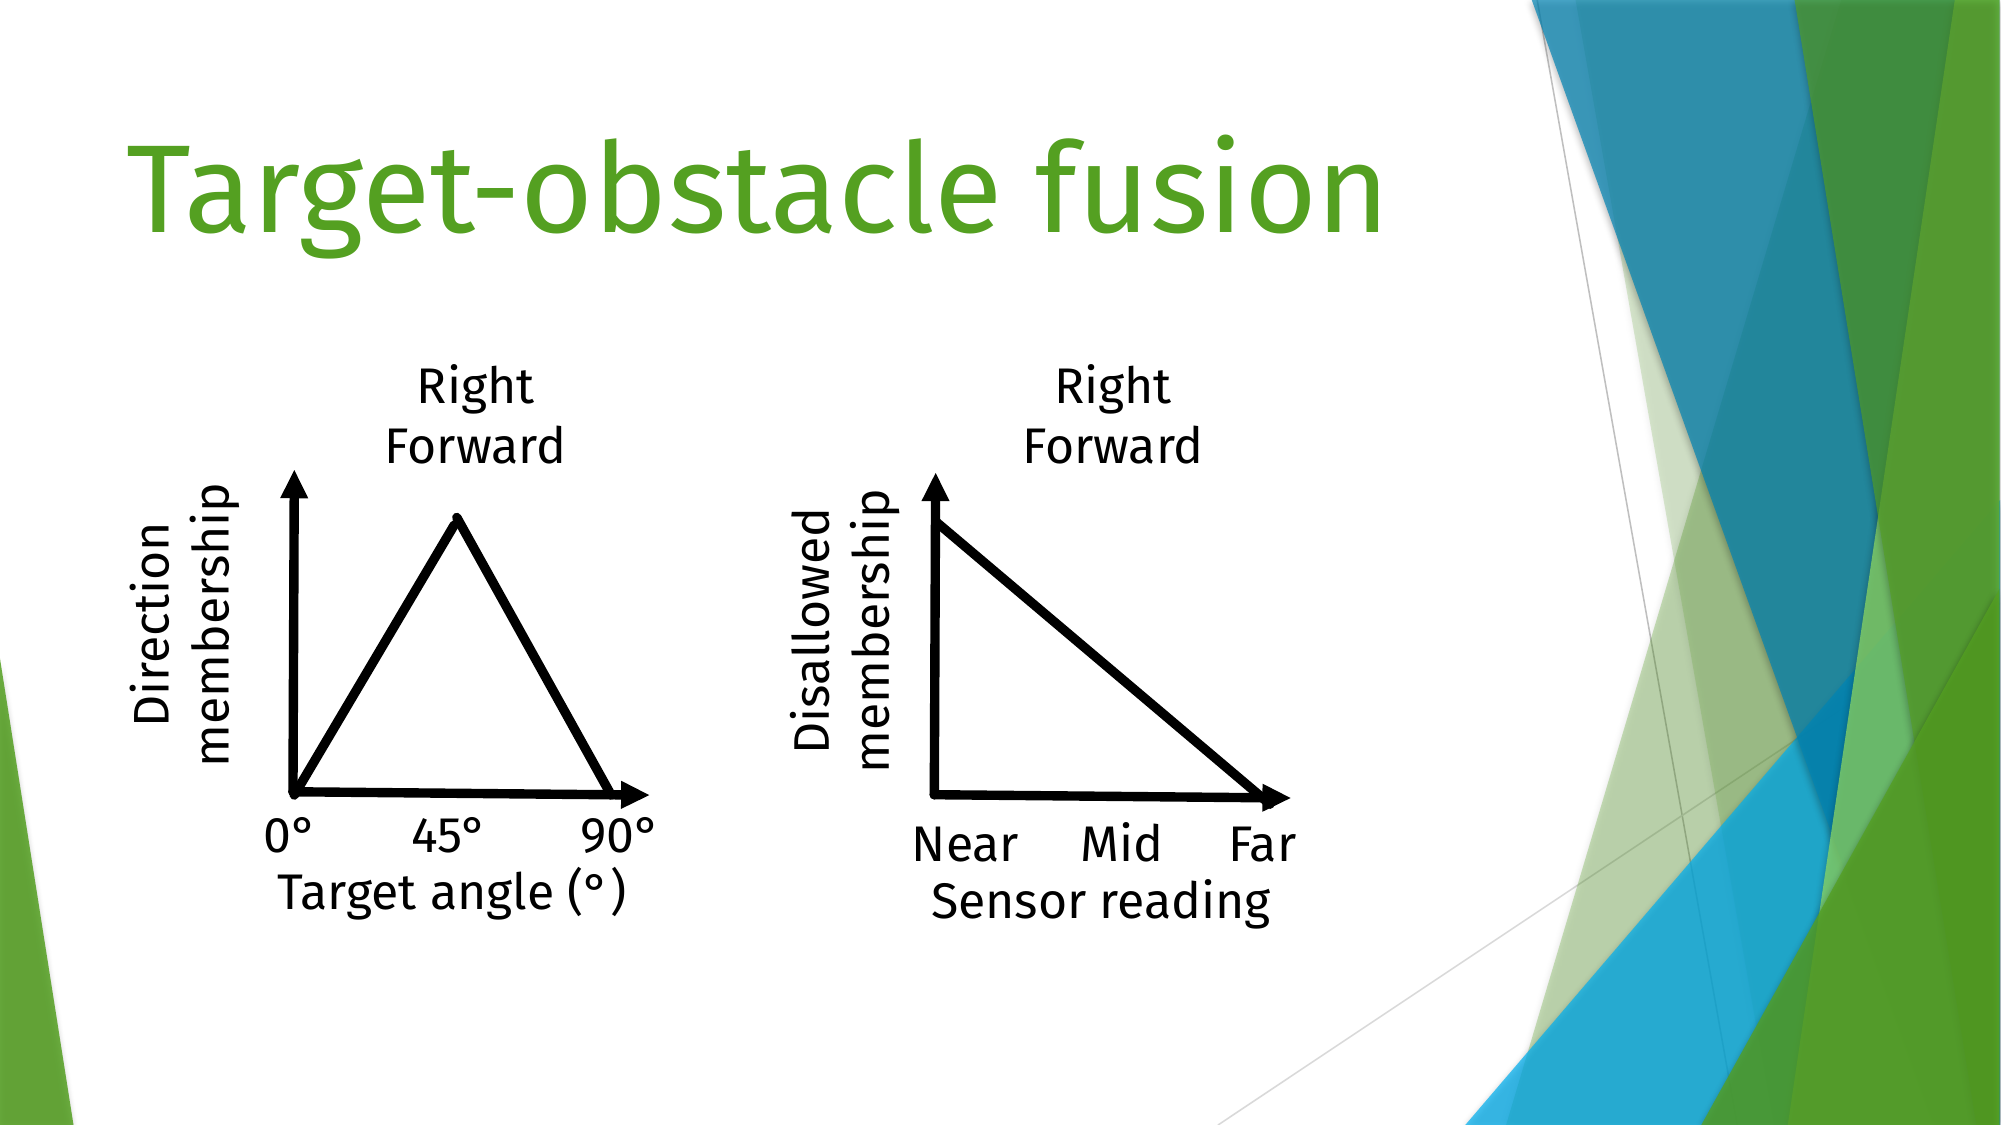

# Target-obstacle fusion
Right Forward
Right Forward
Disallowed membership
Direction membership
0°
45°
90°
Near
Mid
Far
Target angle (°)
Sensor reading